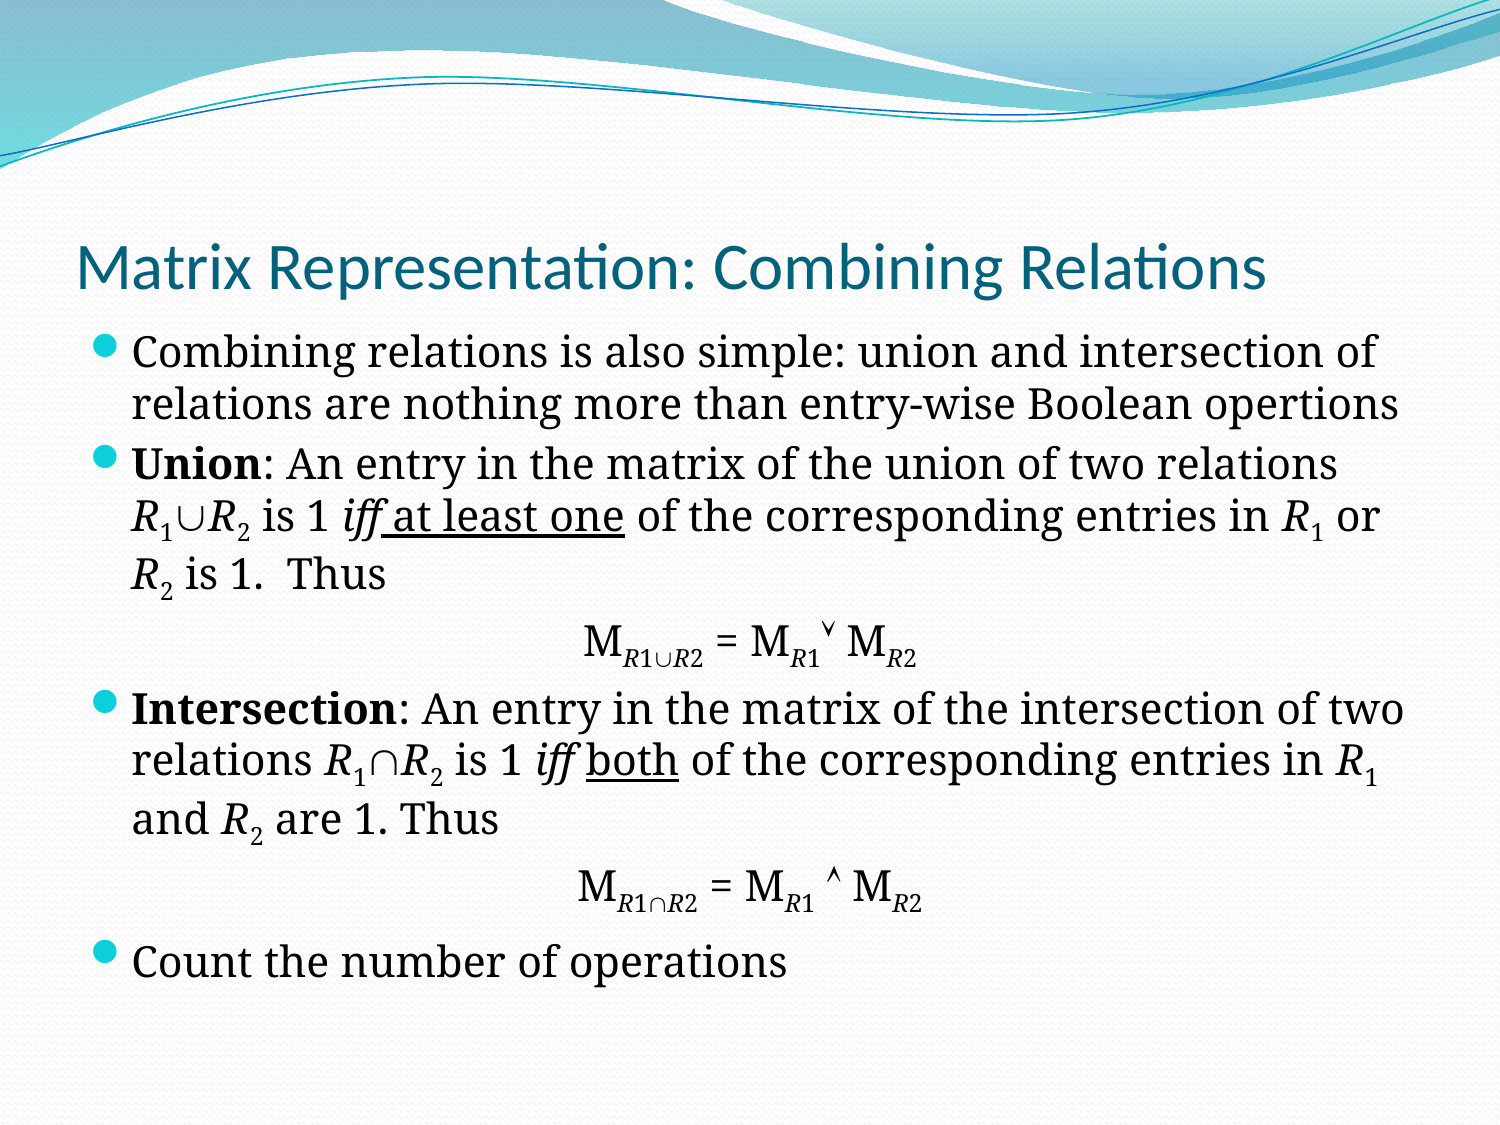

# Matrix Representation: Combining Relations
Combining relations is also simple: union and intersection of relations are nothing more than entry-wise Boolean opertions
Union: An entry in the matrix of the union of two relations R1∪R2 is 1 iff at least one of the corresponding entries in R1 or R2 is 1.  Thus
MR1∪R2 = MR1∨ MR2
Intersection: An entry in the matrix of the intersection of two relations R1∩R2 is 1 iff both of the corresponding entries in R1 and R2 are 1. Thus
MR1∩R2 = MR1 ∧ MR2
Count the number of operations